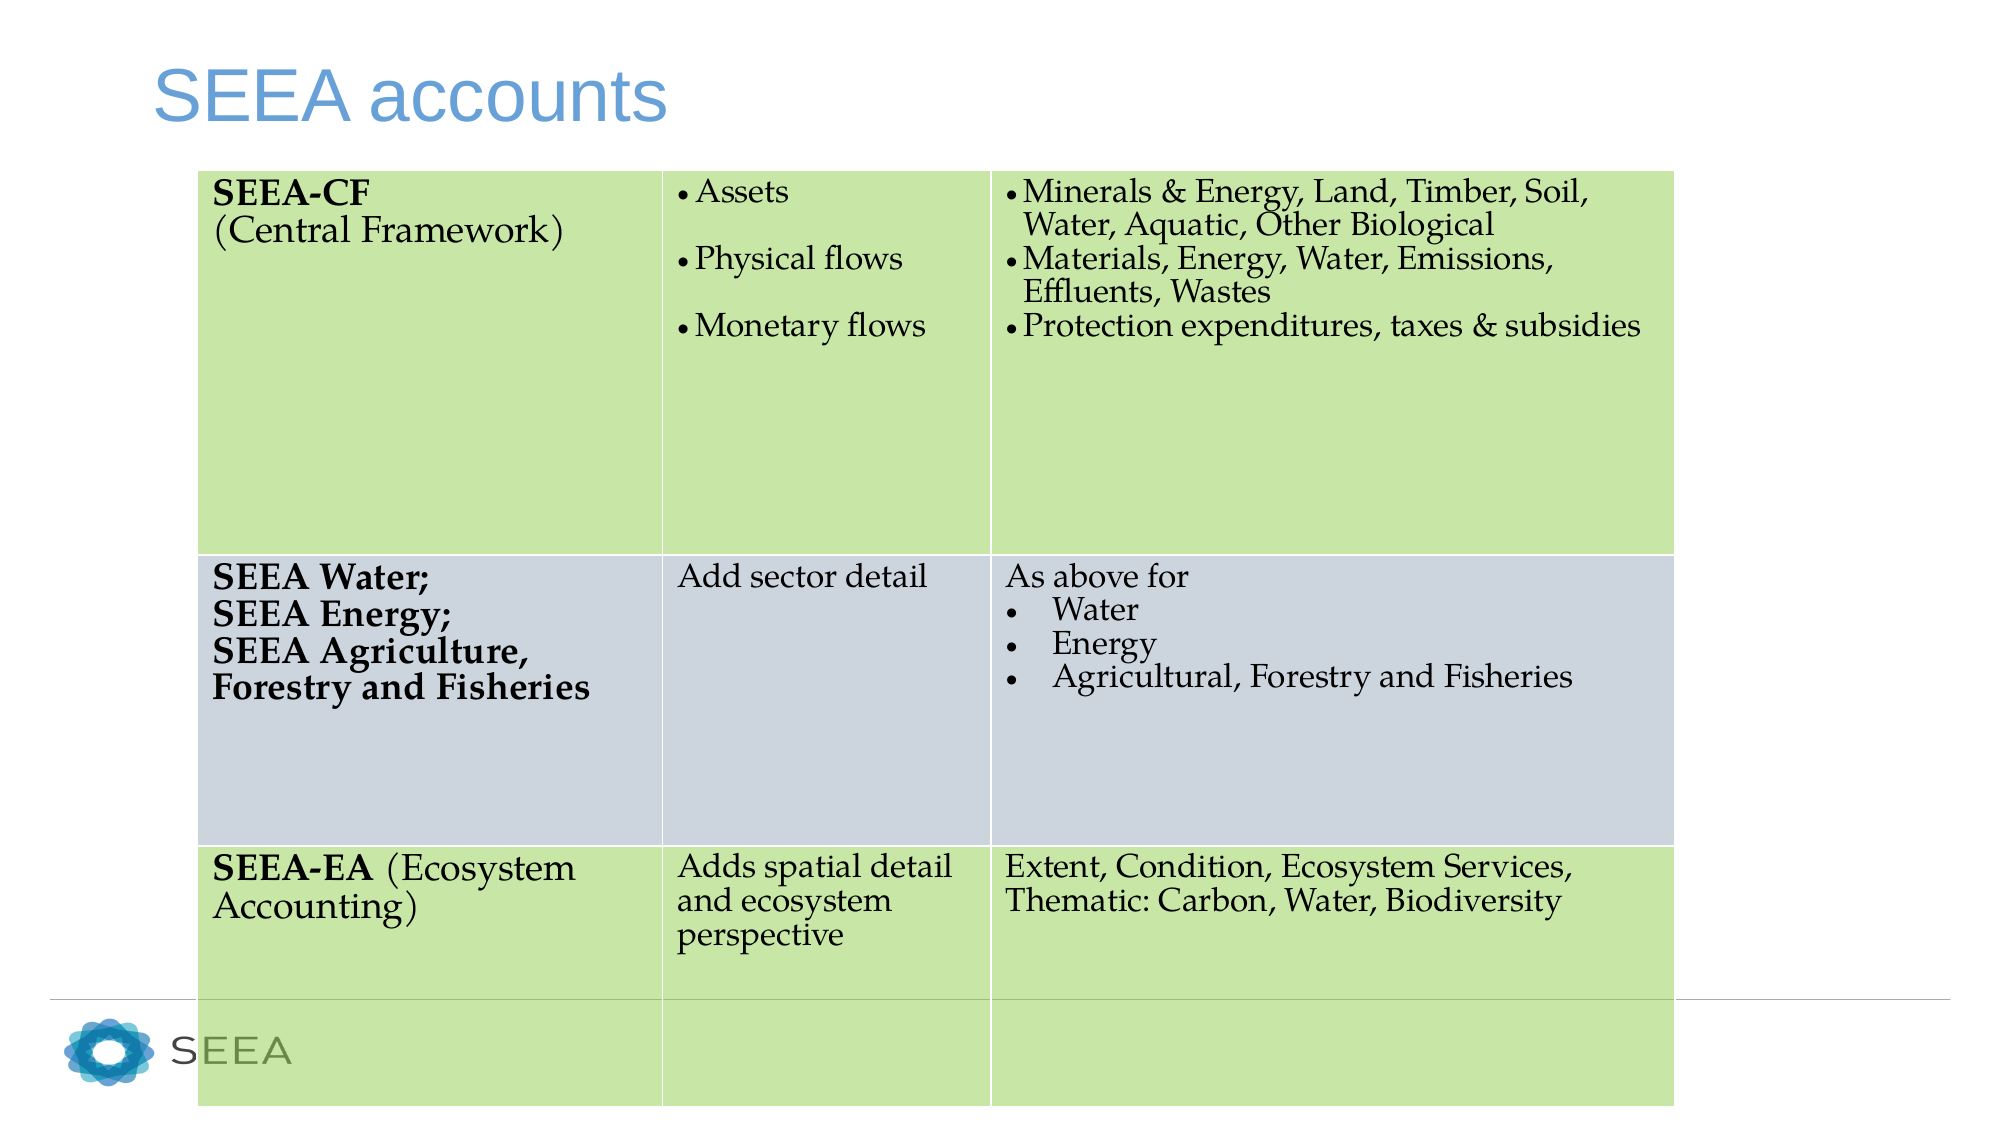

SEEA accounts
| SEEA-CF (Central Framework) | Assets Physical flows Monetary flows | Minerals & Energy, Land, Timber, Soil, Water, Aquatic, Other Biological Materials, Energy, Water, Emissions, Effluents, Wastes Protection expenditures, taxes & subsidies |
| --- | --- | --- |
| SEEA Water; SEEA Energy; SEEA Agriculture, Forestry and Fisheries | Add sector detail | As above for Water Energy Agricultural, Forestry and Fisheries |
| SEEA-EA (Ecosystem Accounting) | Adds spatial detail and ecosystem perspective | Extent, Condition, Ecosystem Services, Thematic: Carbon, Water, Biodiversity |